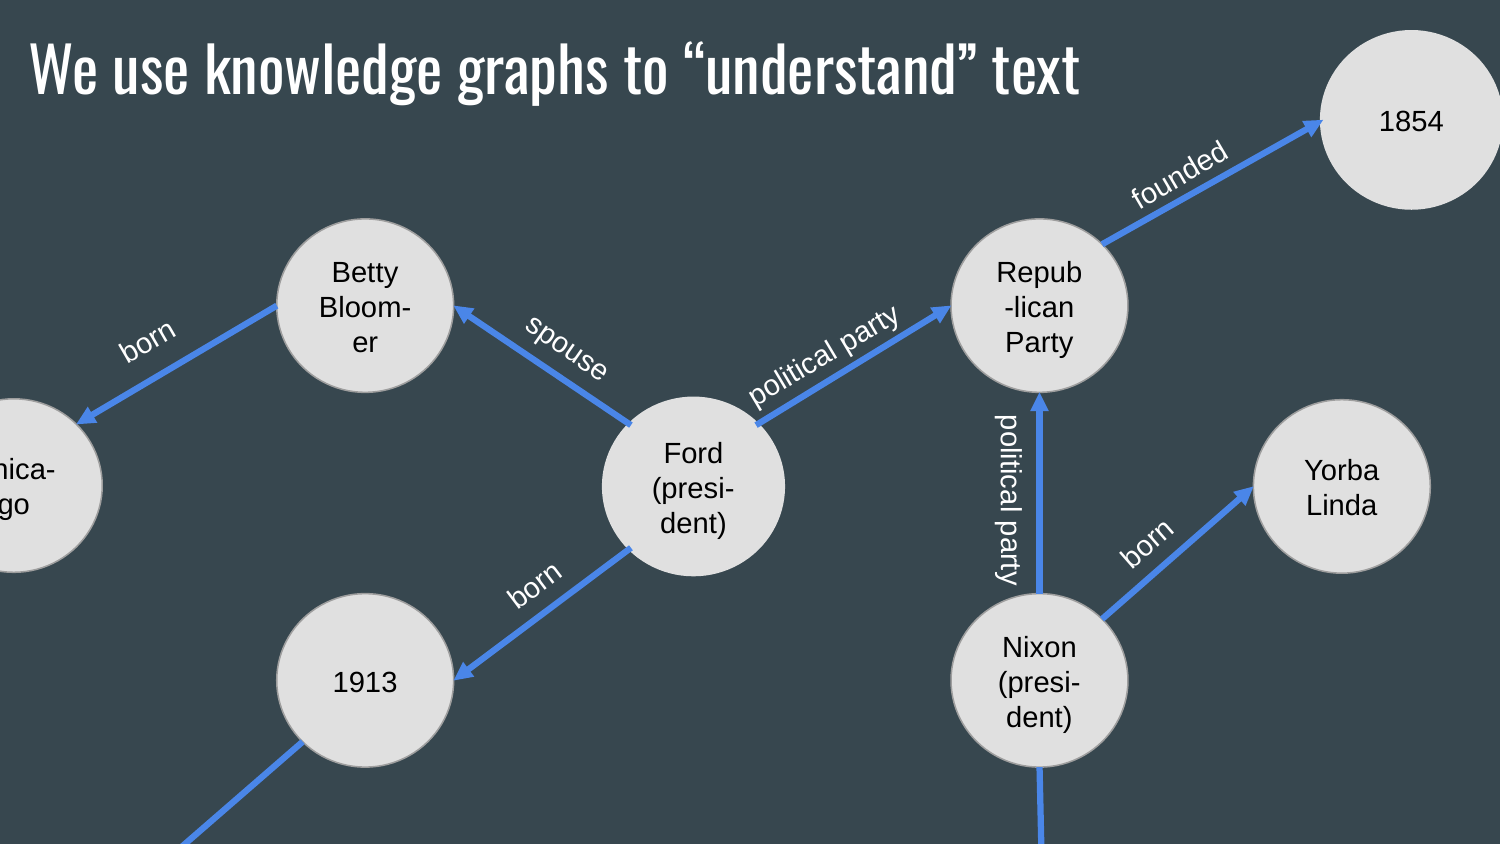

# We use knowledge graphs to “understand” text
1854
founded
Betty Bloom-er
Repub-lican Party
born
spouse
political party
Chica-go
Ford (presi-dent)
Yorba Linda
political party
born
born
1913
Nixon (presi-dent)